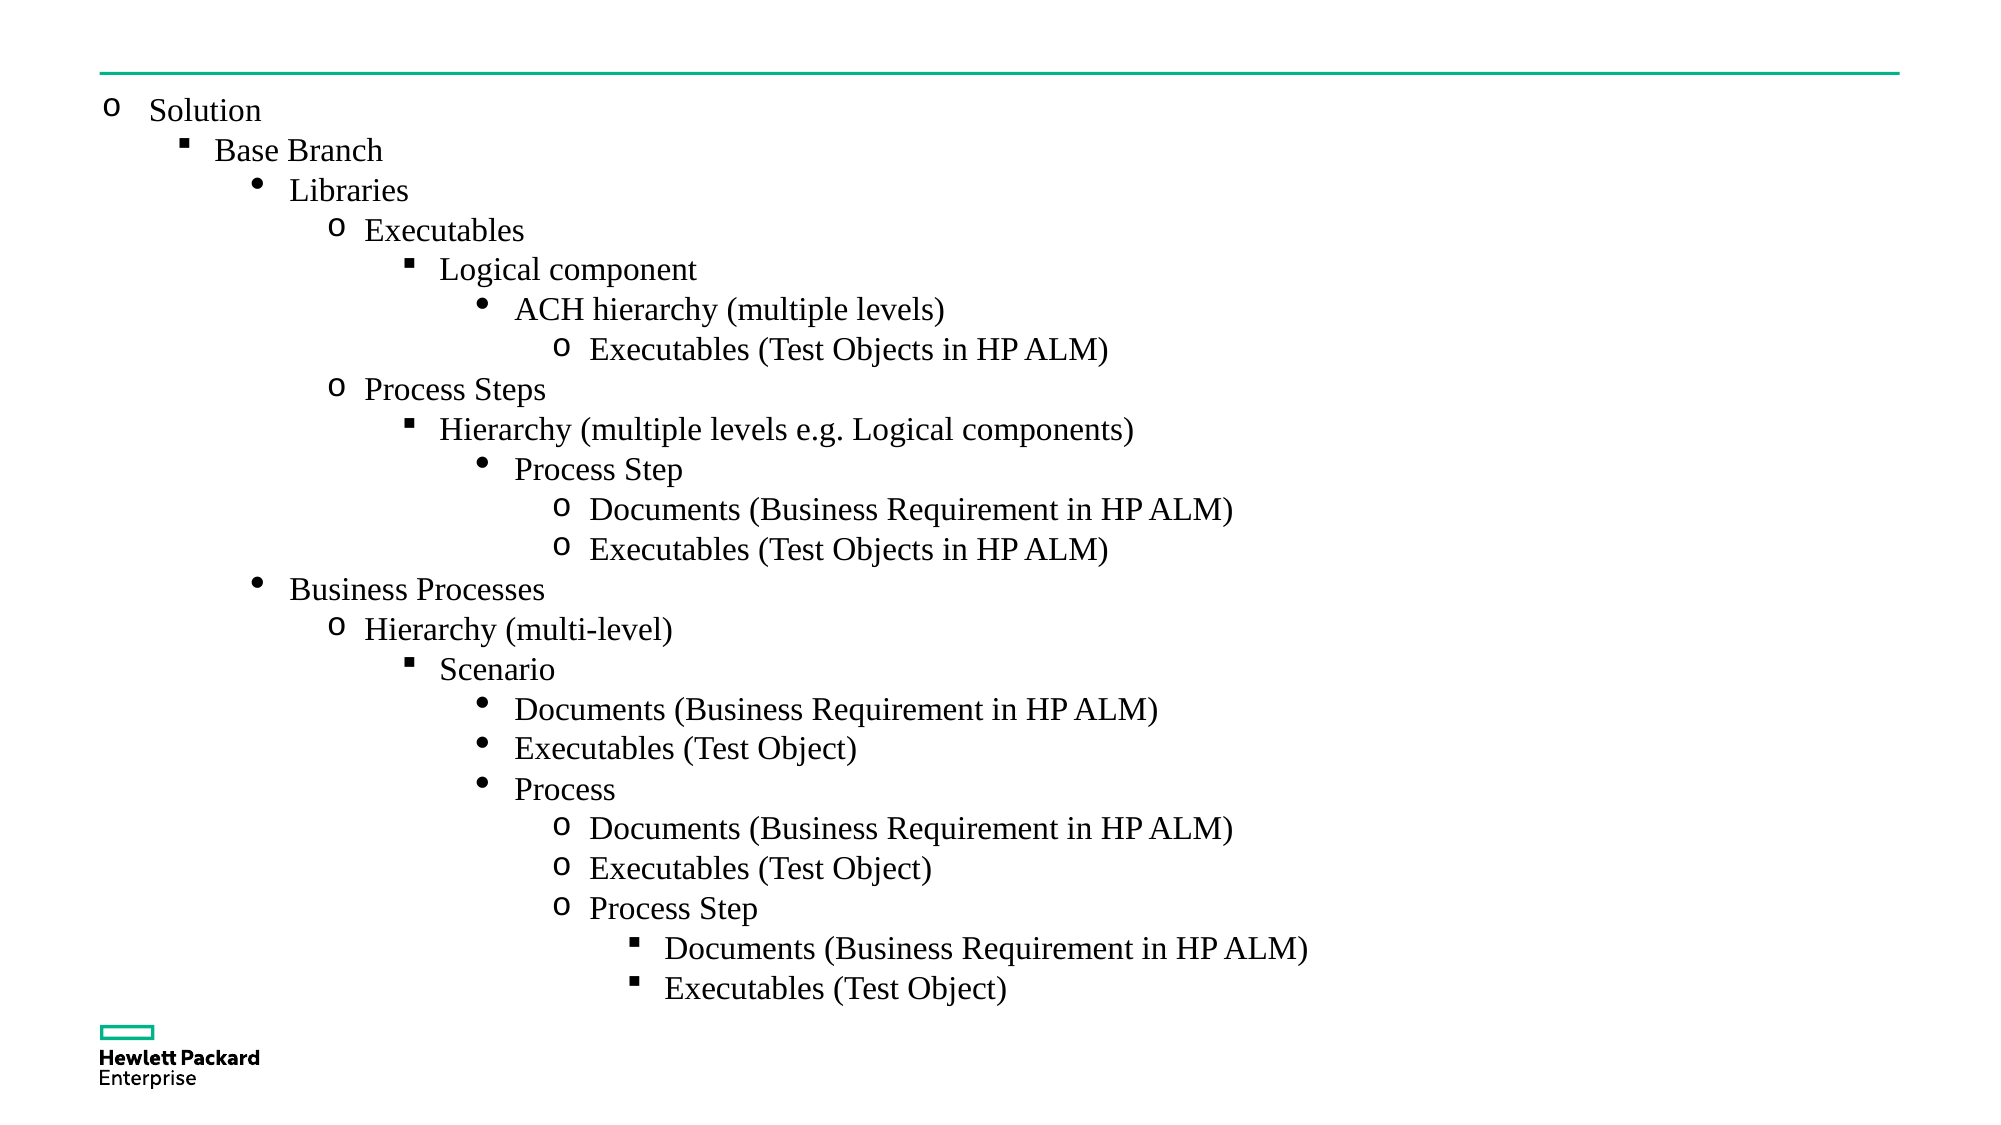

Solution
Base Branch
Libraries
Executables
Logical component
ACH hierarchy (multiple levels)
Executables (Test Objects in HP ALM)
Process Steps
Hierarchy (multiple levels e.g. Logical components)
Process Step
Documents (Business Requirement in HP ALM)
Executables (Test Objects in HP ALM)
Business Processes
Hierarchy (multi-level)
Scenario
Documents (Business Requirement in HP ALM)
Executables (Test Object)
Process
Documents (Business Requirement in HP ALM)
Executables (Test Object)
Process Step
Documents (Business Requirement in HP ALM)
Executables (Test Object)